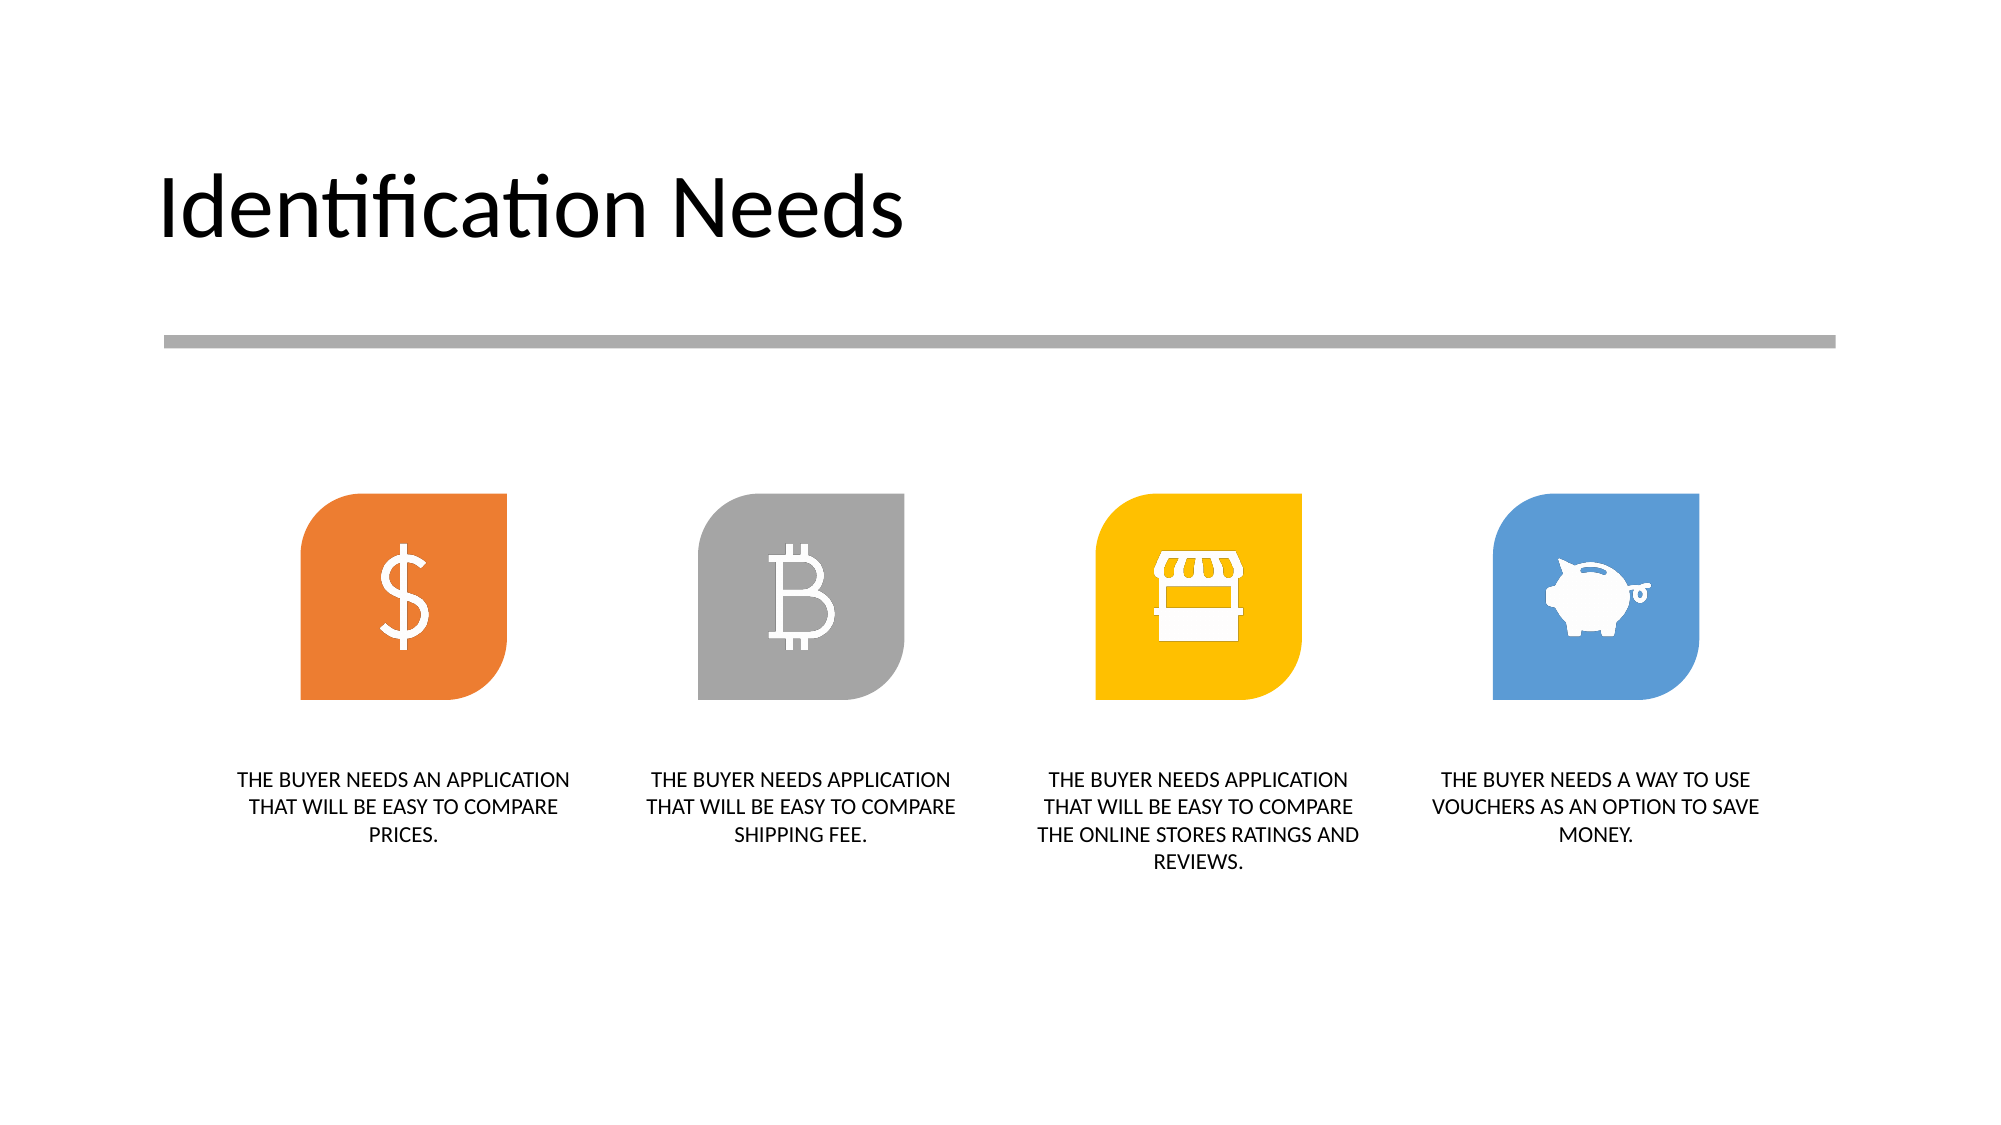

# Identification Needs

The buyer needs an application that will be easy to compare prices.
The buyer needs application that will be easy to compare shipping fee.
The buyer needs application that will be easy to compare the online stores ratings and reviews.
The buyer needs a way to use vouchers as an option to save money.